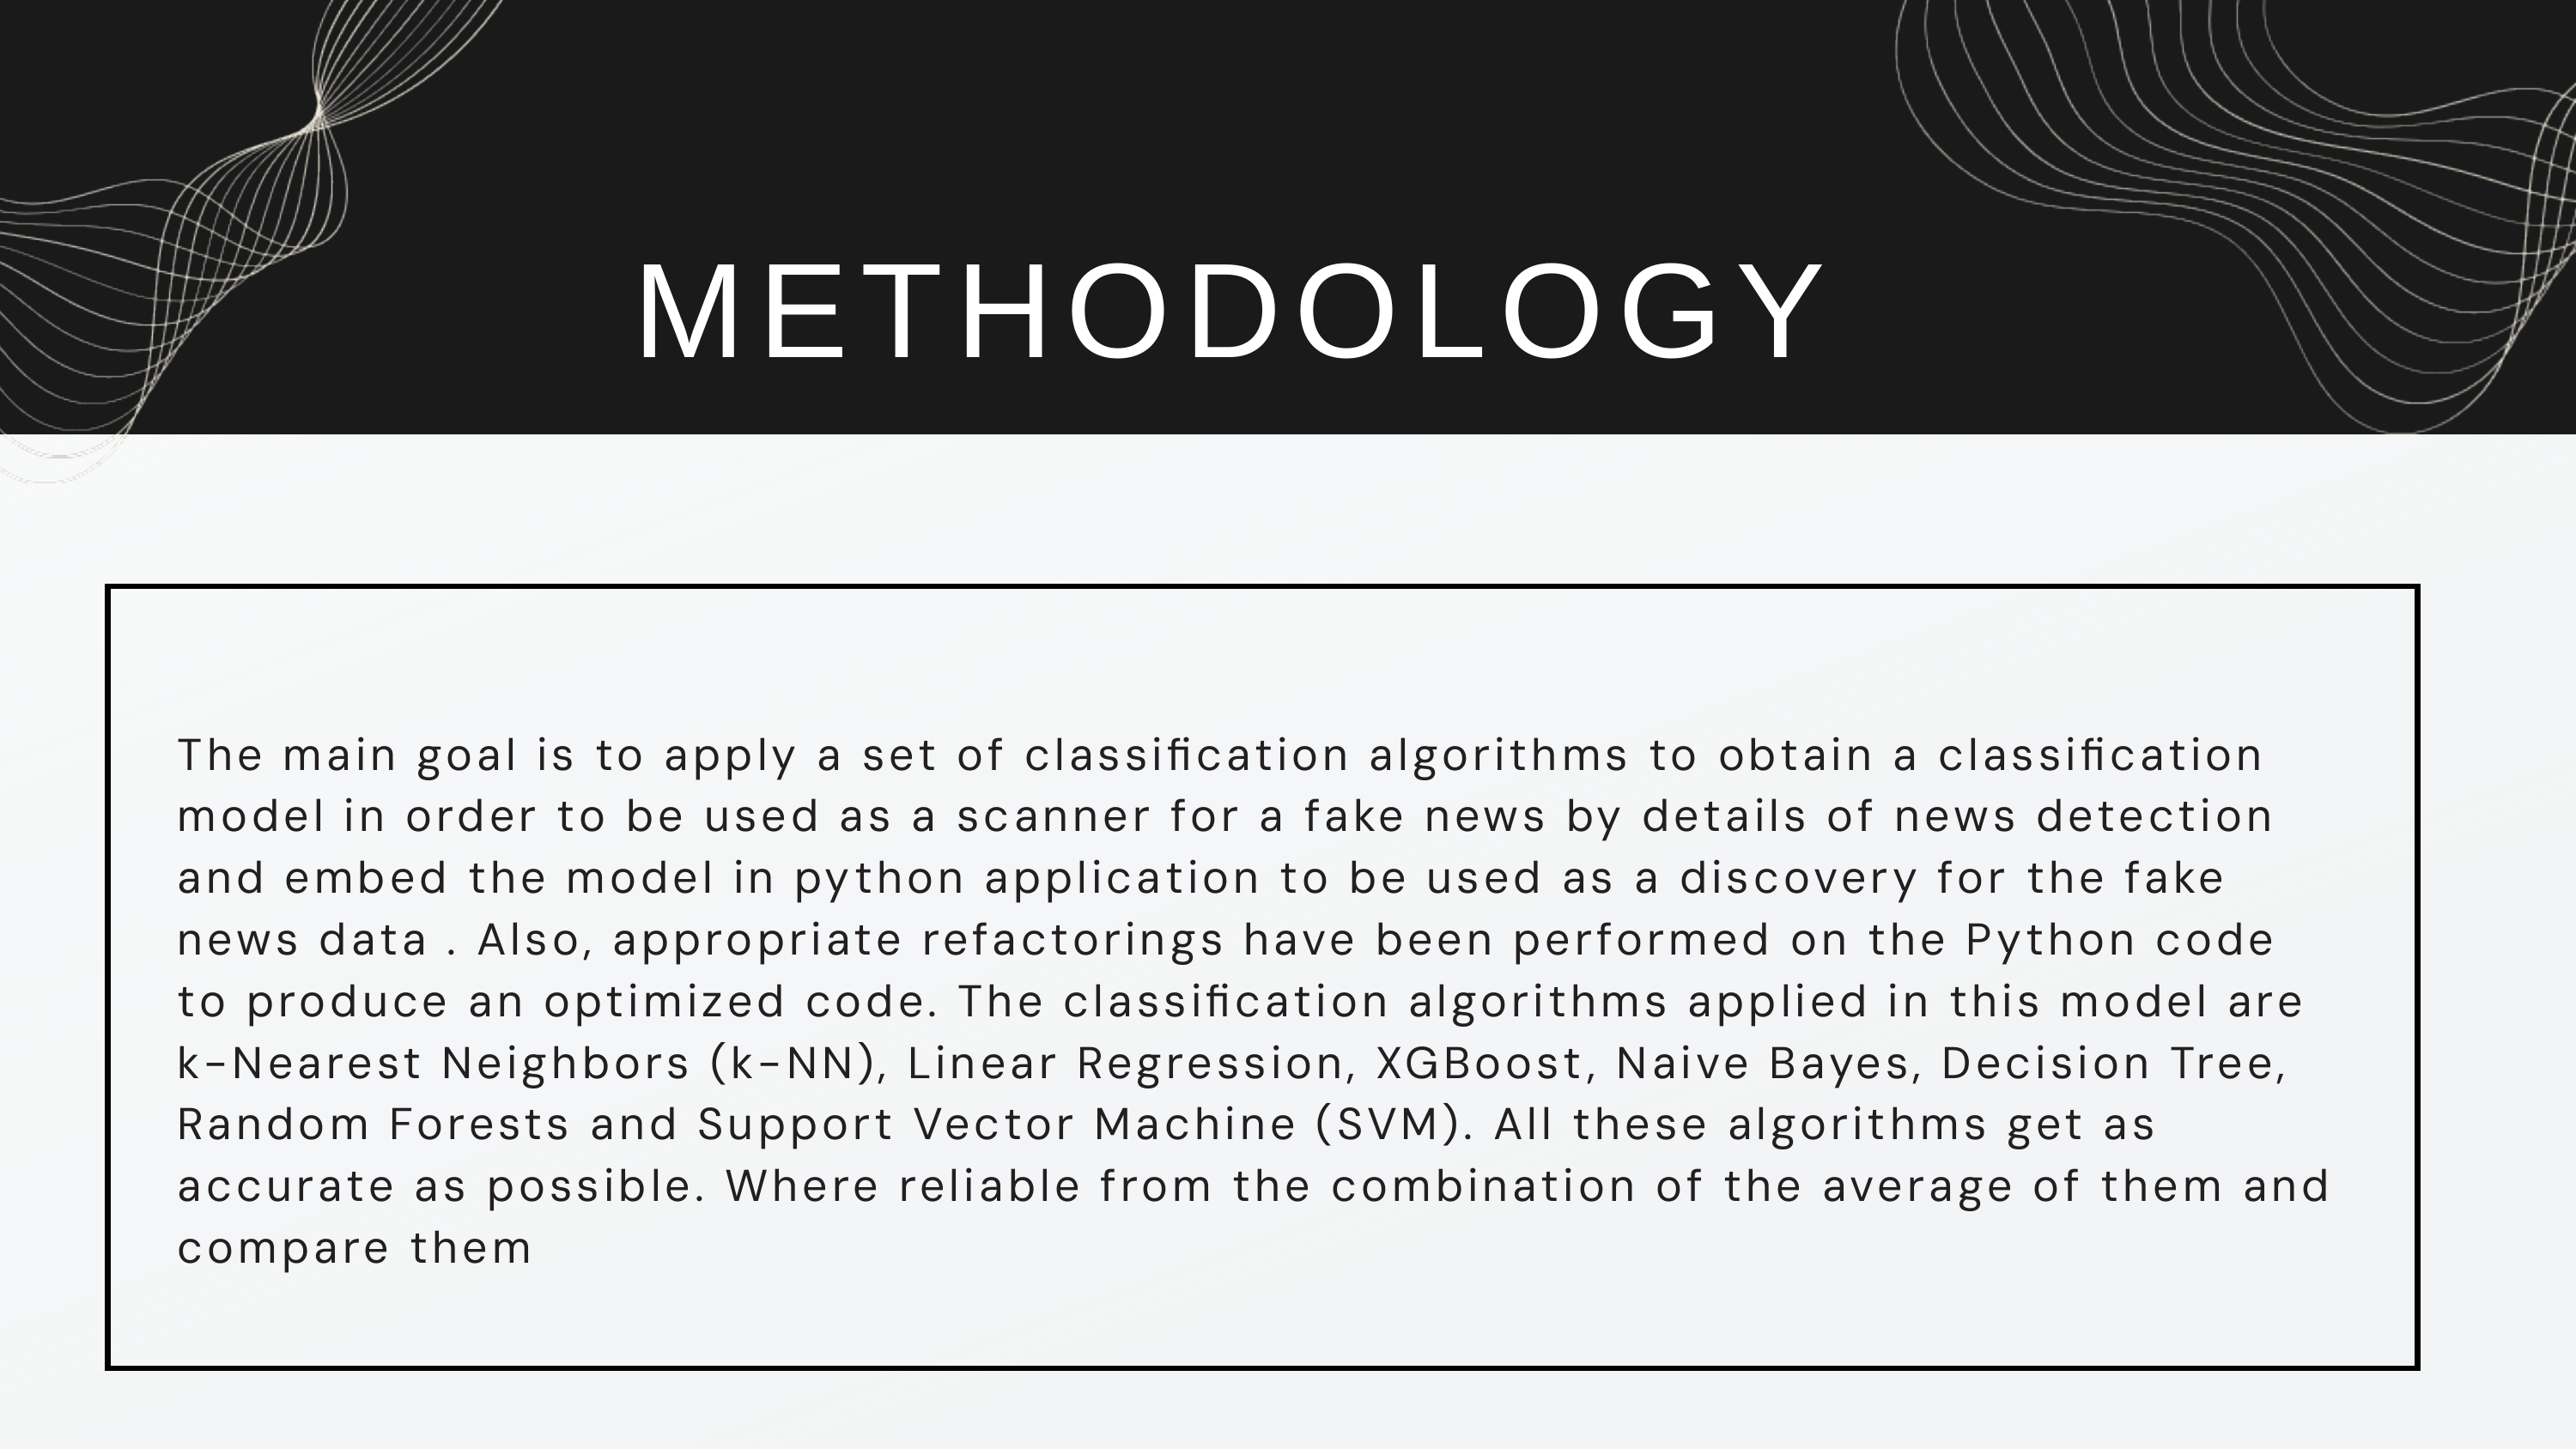

METHODOLOGY

The main goal is to apply a set of classification algorithms to obtain a classification model in order to be used as a scanner for a fake news by details of news detection and embed the model in python application to be used as a discovery for the fake news data . Also, appropriate refactorings have been performed on the Python code to produce an optimized code. The classification algorithms applied in this model are k-Nearest Neighbors (k-NN), Linear Regression, XGBoost, Naive Bayes, Decision Tree, Random Forests and Support Vector Machine (SVM). All these algorithms get as accurate as possible. Where reliable from the combination of the average of them and compare them